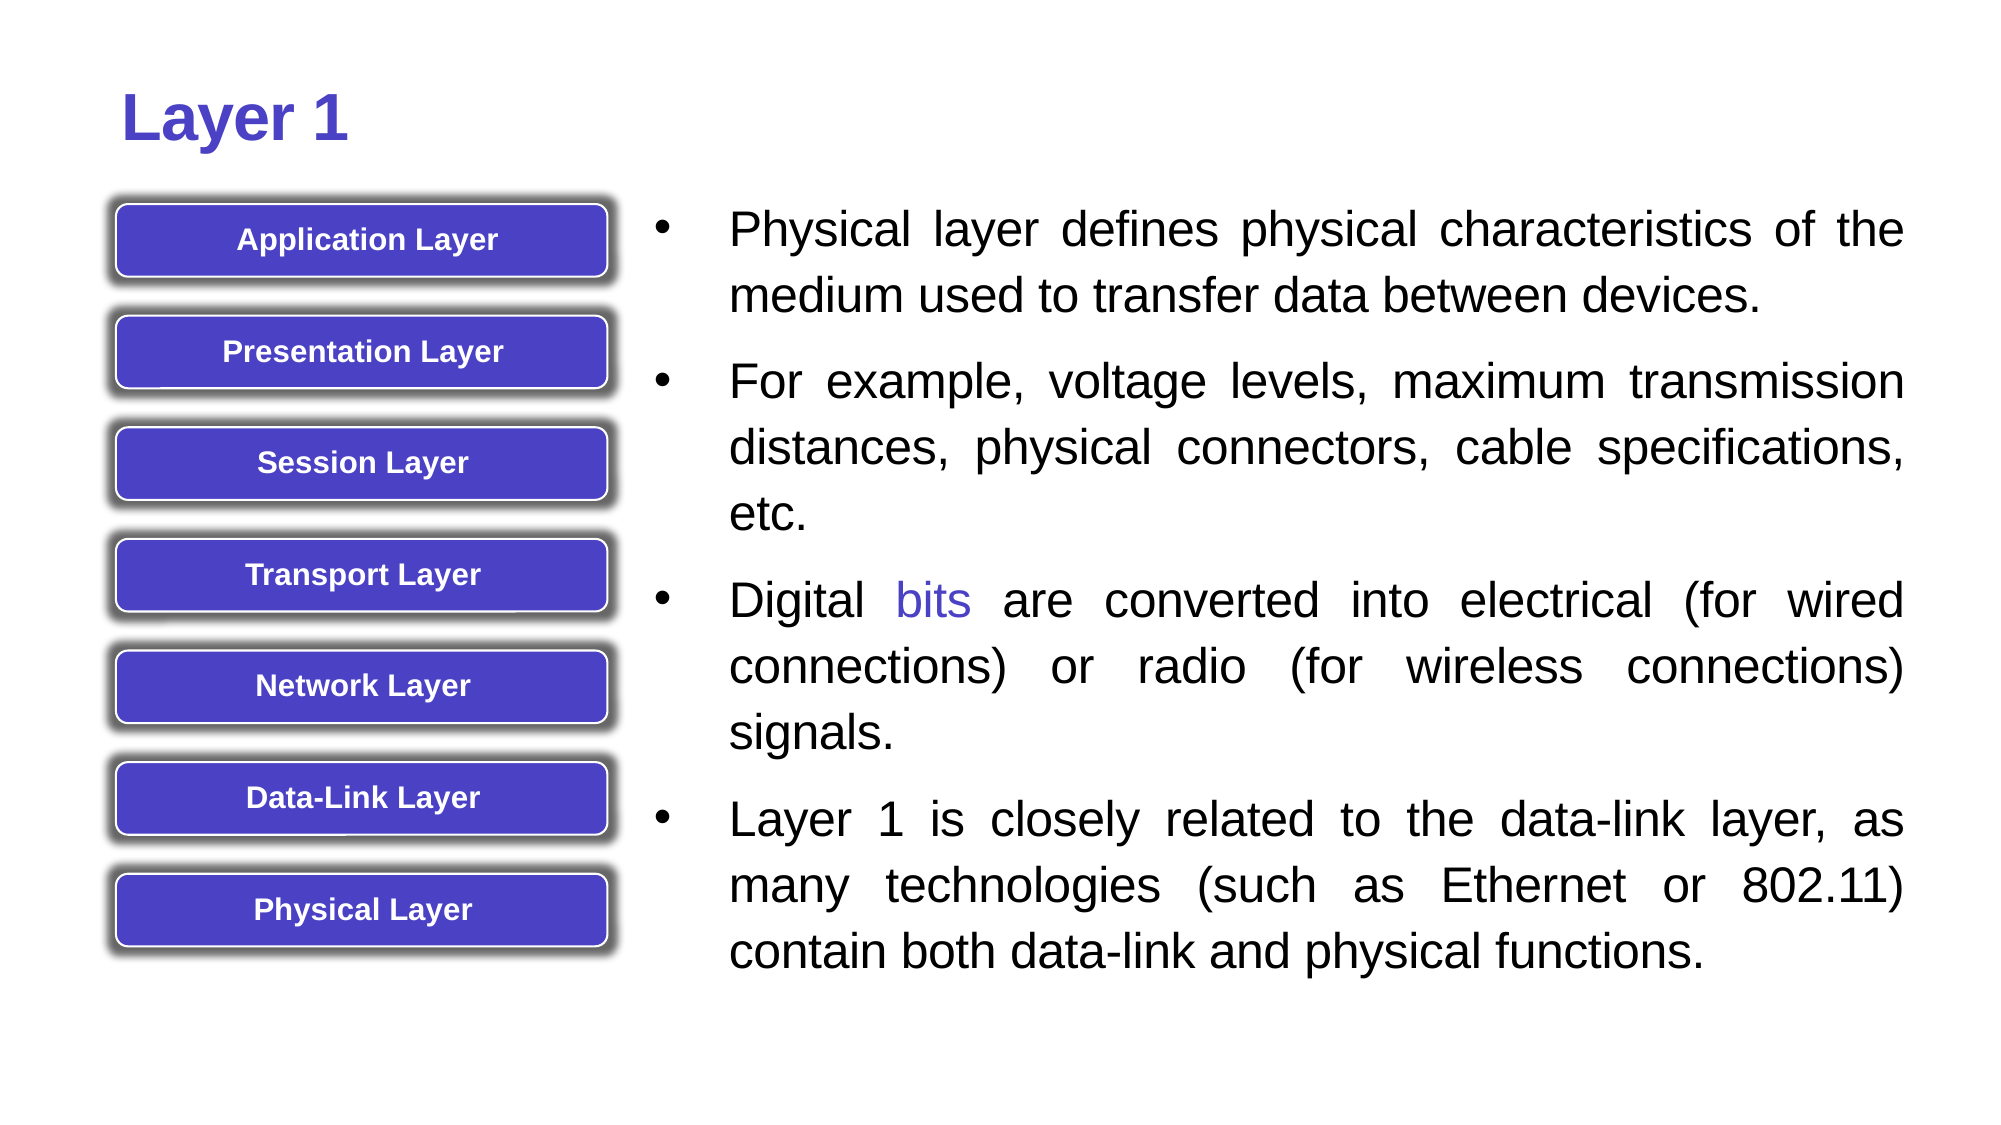

# Layer 1
Physical layer defines physical characteristics of the medium used to transfer data between devices.
For example, voltage levels, maximum transmission distances, physical connectors, cable specifications, etc.
Digital bits are converted into electrical (for wired connections) or radio (for wireless connections) signals.
Layer 1 is closely related to the data-link layer, as many technologies (such as Ethernet or 802.11) contain both data-link and physical functions.
 Application Layer
Presentation Layer
Session Layer
Transport Layer
Network Layer
Data-Link Layer
Physical Layer